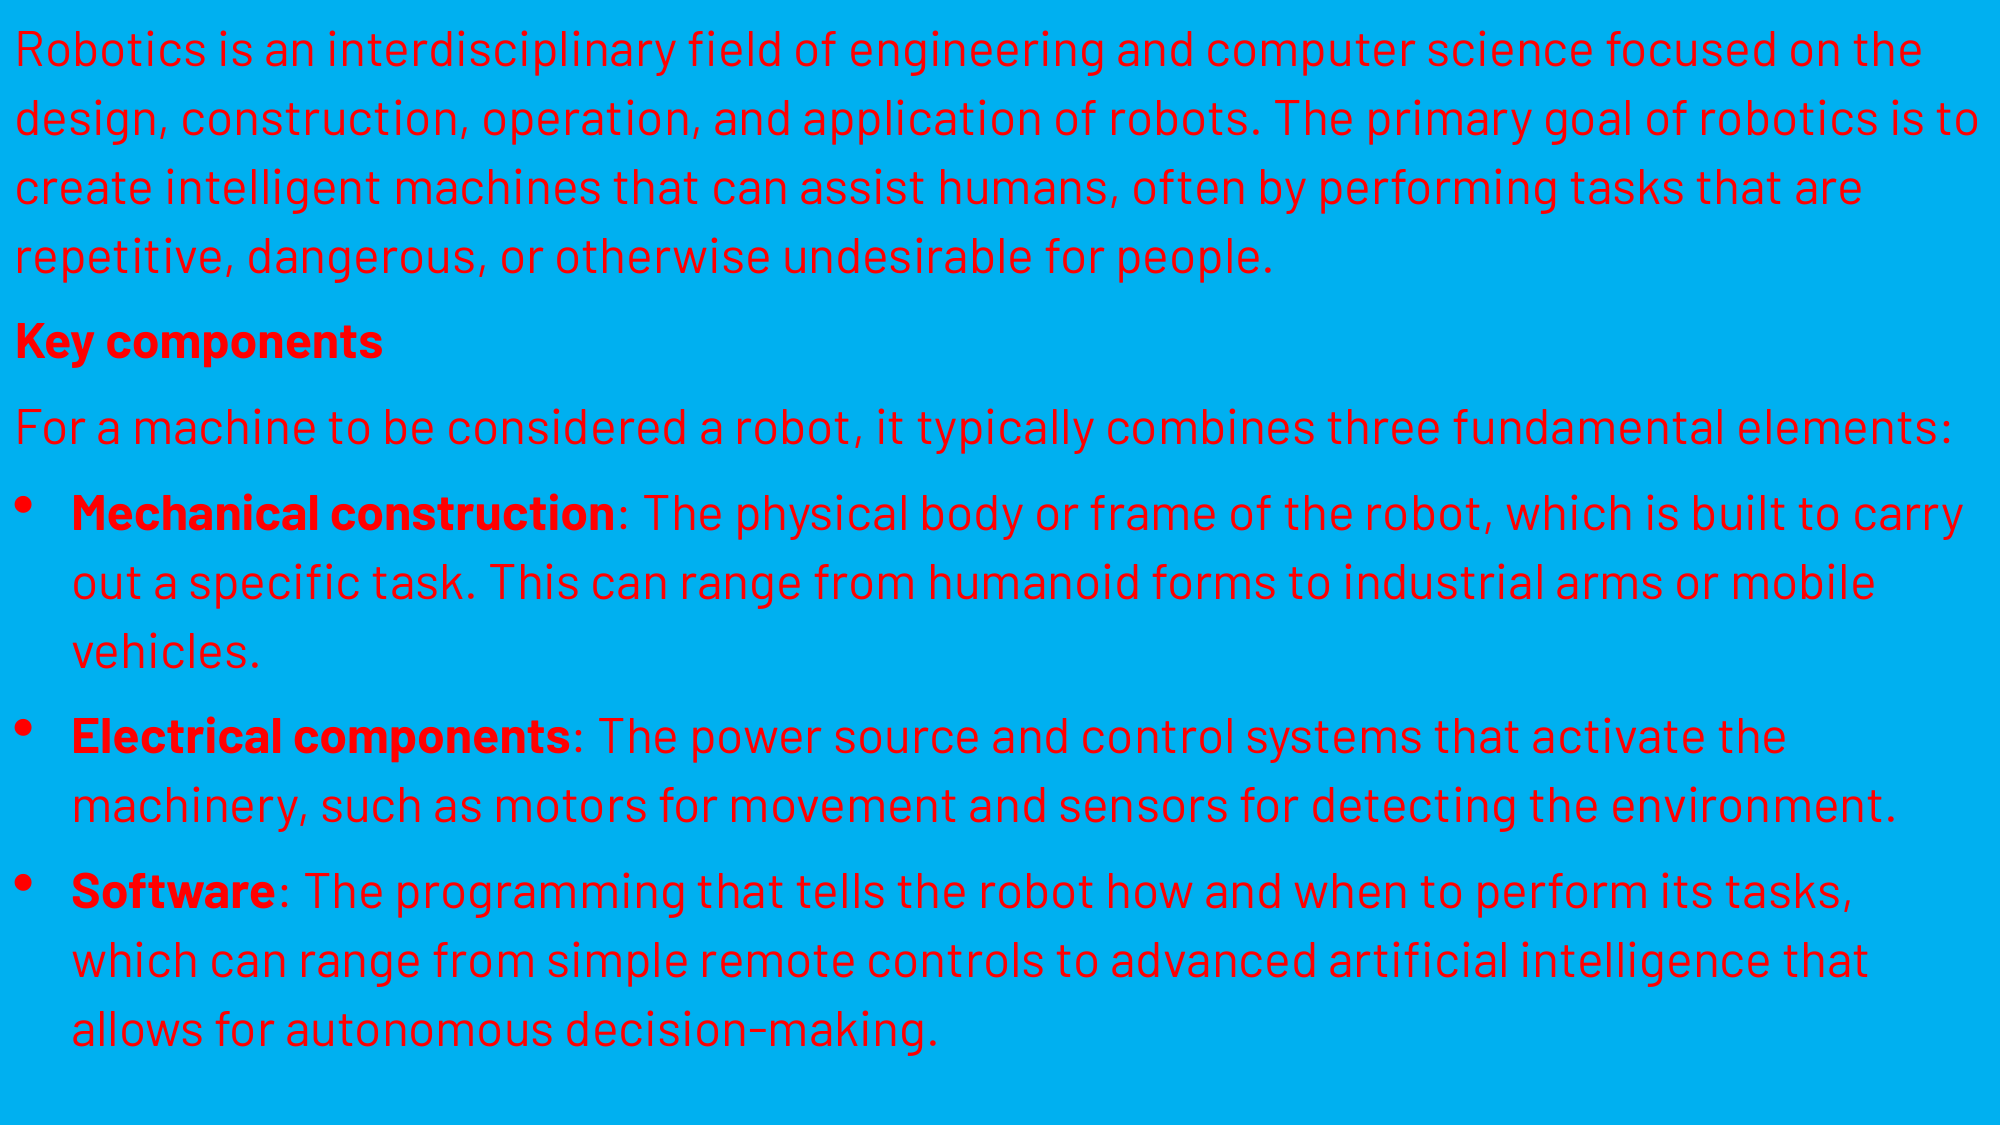

Robotics is an interdisciplinary field of engineering and computer science focused on the design, construction, operation, and application of robots. The primary goal of robotics is to create intelligent machines that can assist humans, often by performing tasks that are repetitive, dangerous, or otherwise undesirable for people.
Key components
For a machine to be considered a robot, it typically combines three fundamental elements:
Mechanical construction: The physical body or frame of the robot, which is built to carry out a specific task. This can range from humanoid forms to industrial arms or mobile vehicles.
Electrical components: The power source and control systems that activate the machinery, such as motors for movement and sensors for detecting the environment.
Software: The programming that tells the robot how and when to perform its tasks, which can range from simple remote controls to advanced artificial intelligence that allows for autonomous decision-making.

44